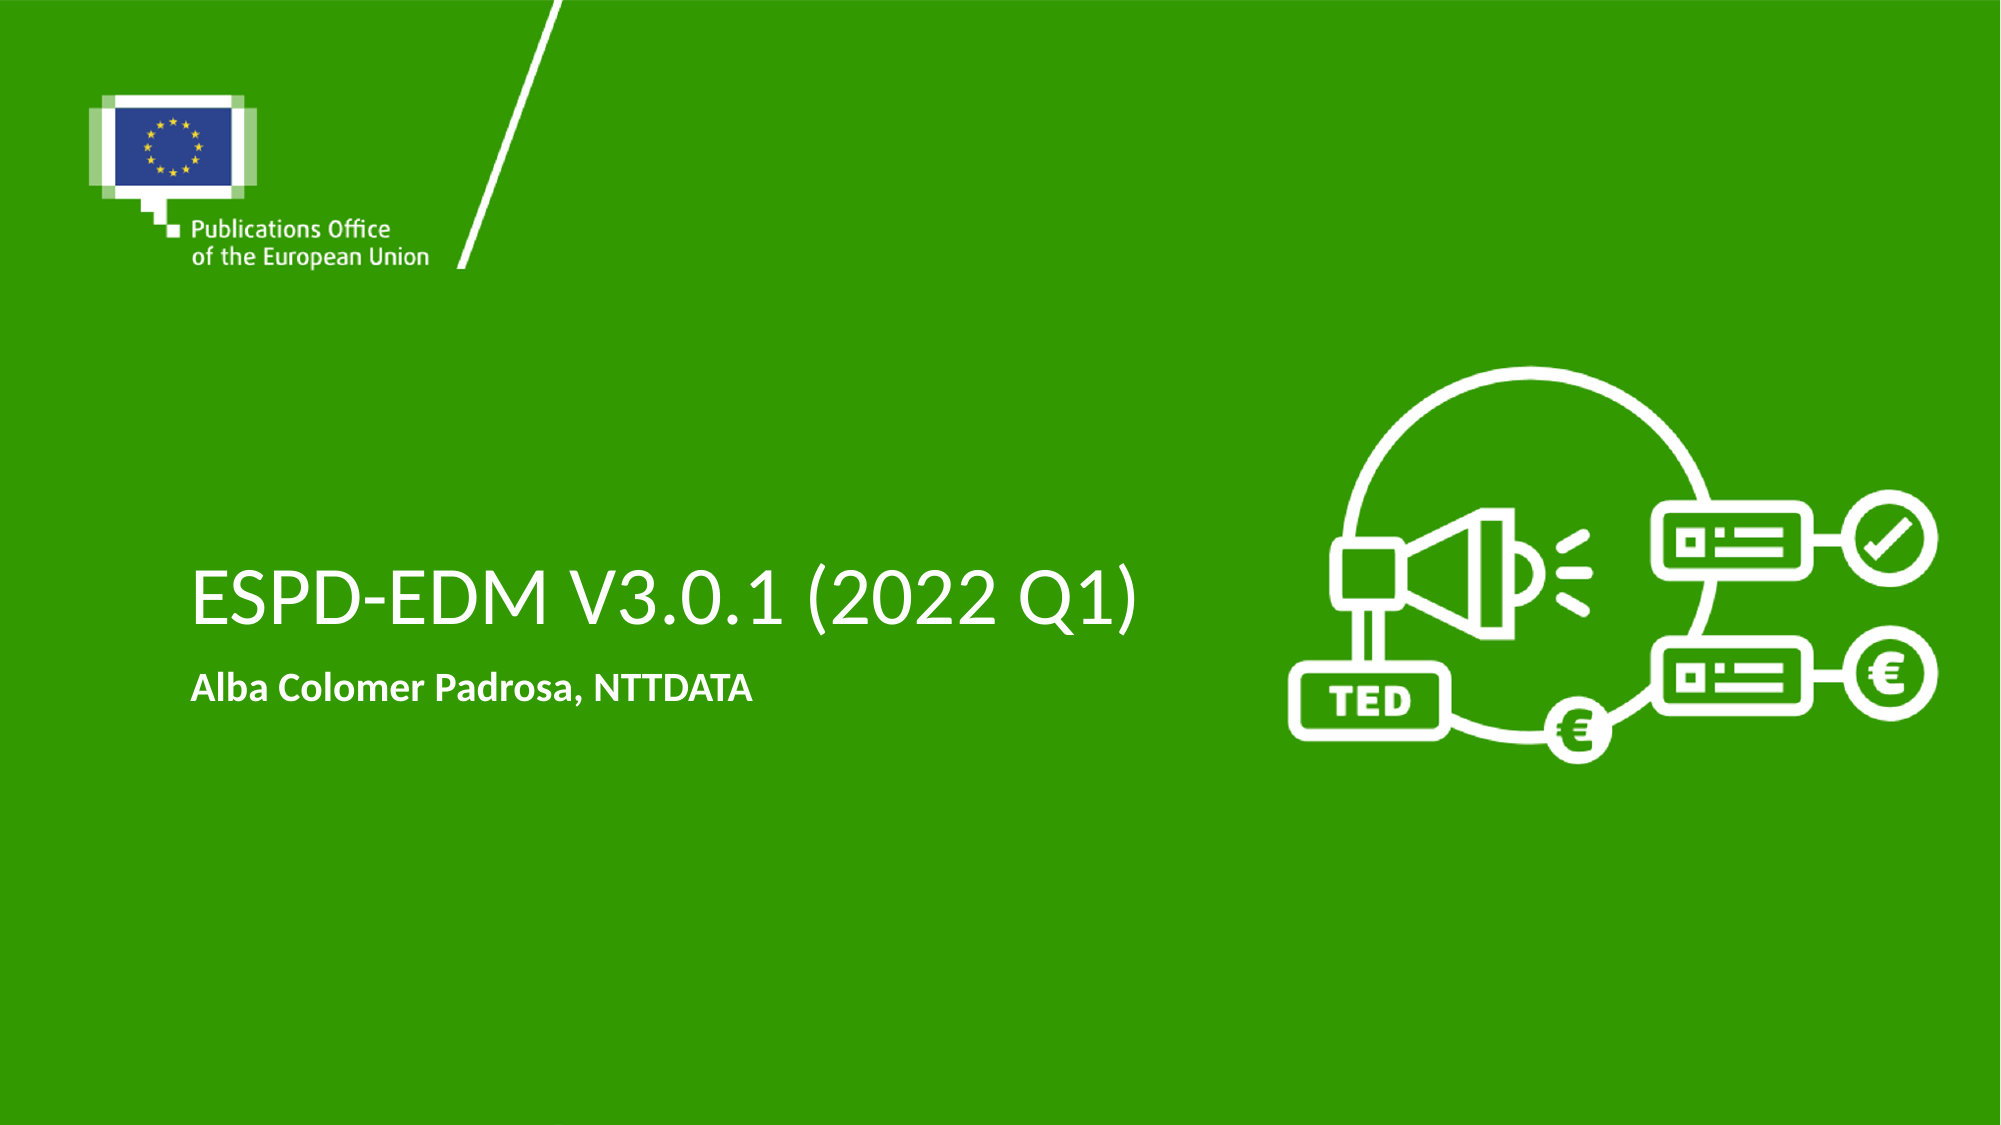

# ESPD-EDM v3.0.1 (2022 Q1)
Alba Colomer Padrosa, NTTDATA